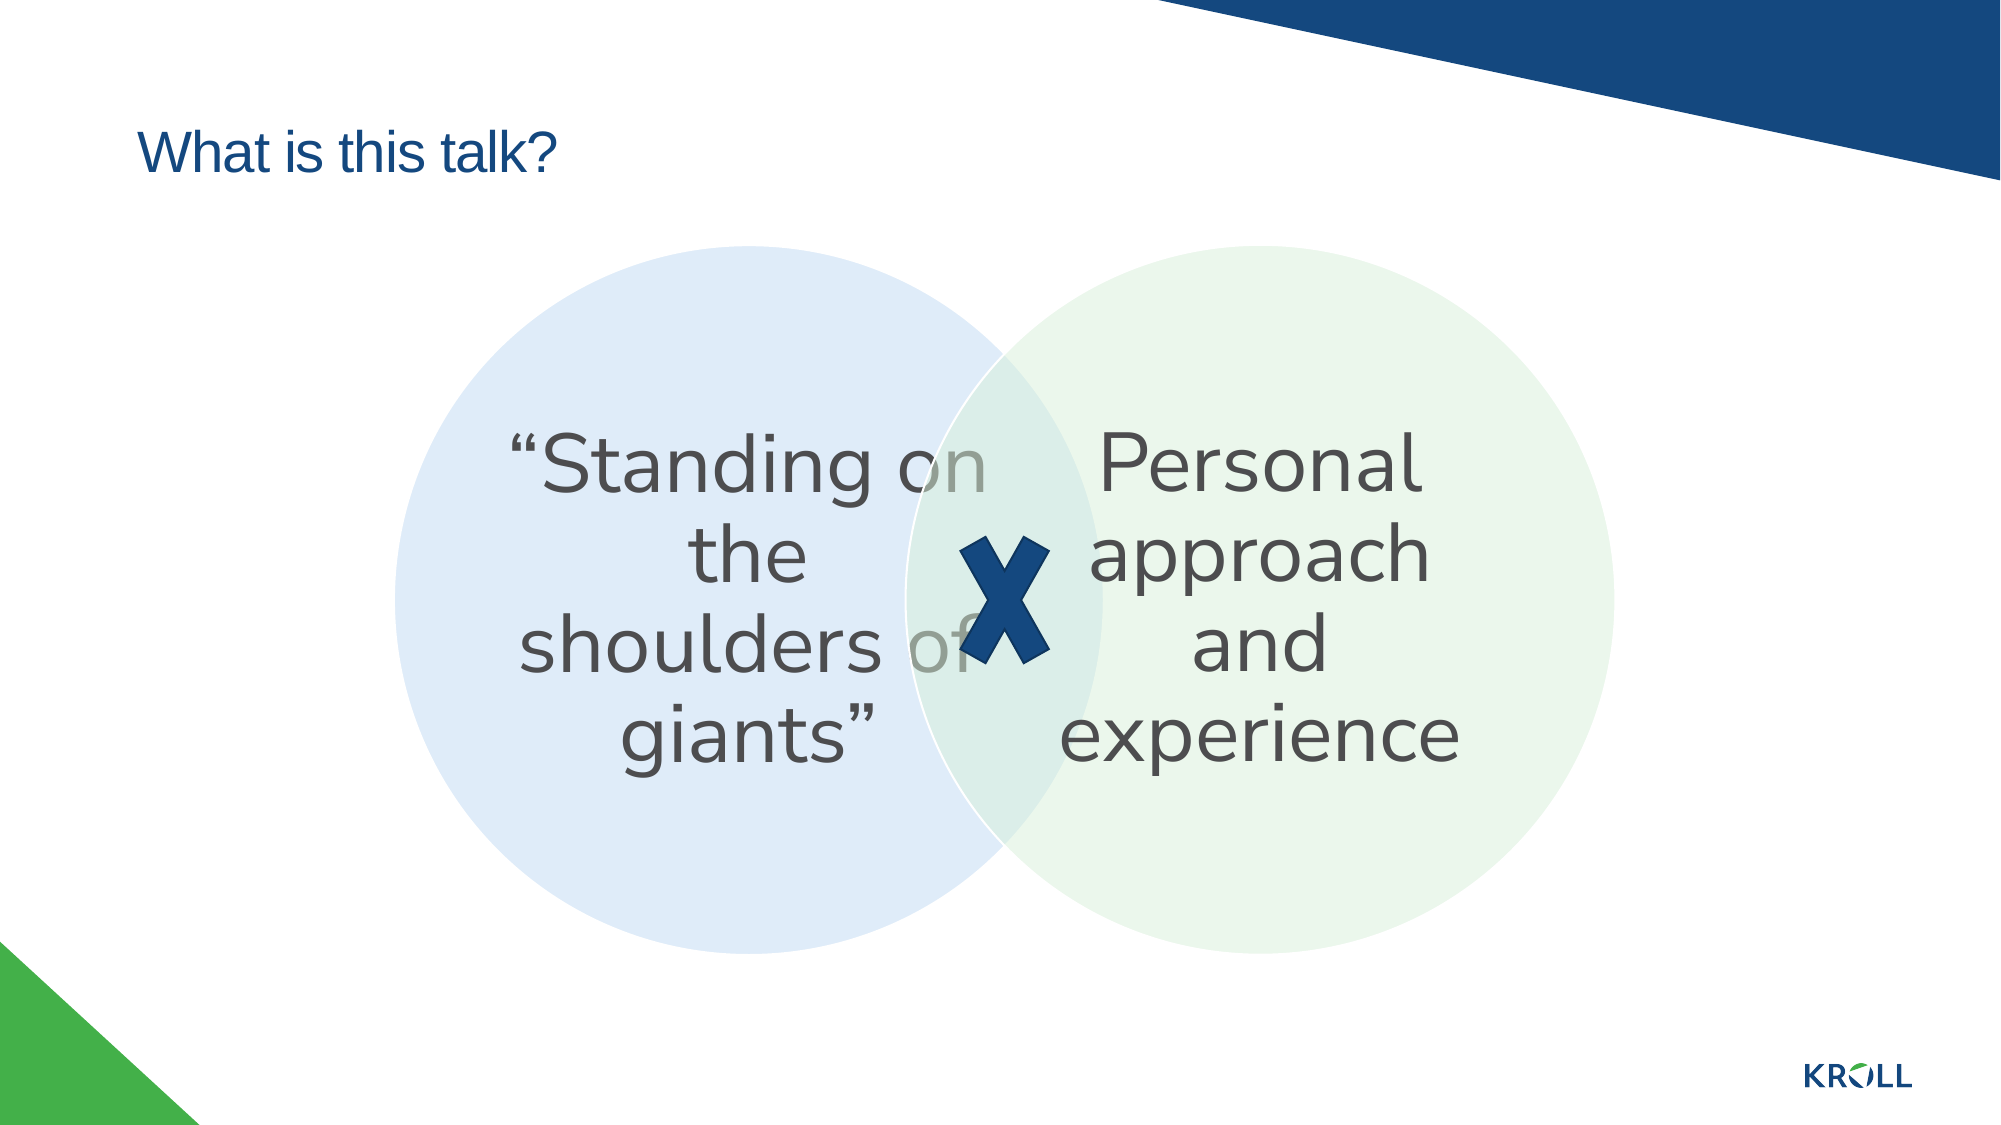

# What is this talk?

“Standing on the shoulders of giants”
Personal approach and experience